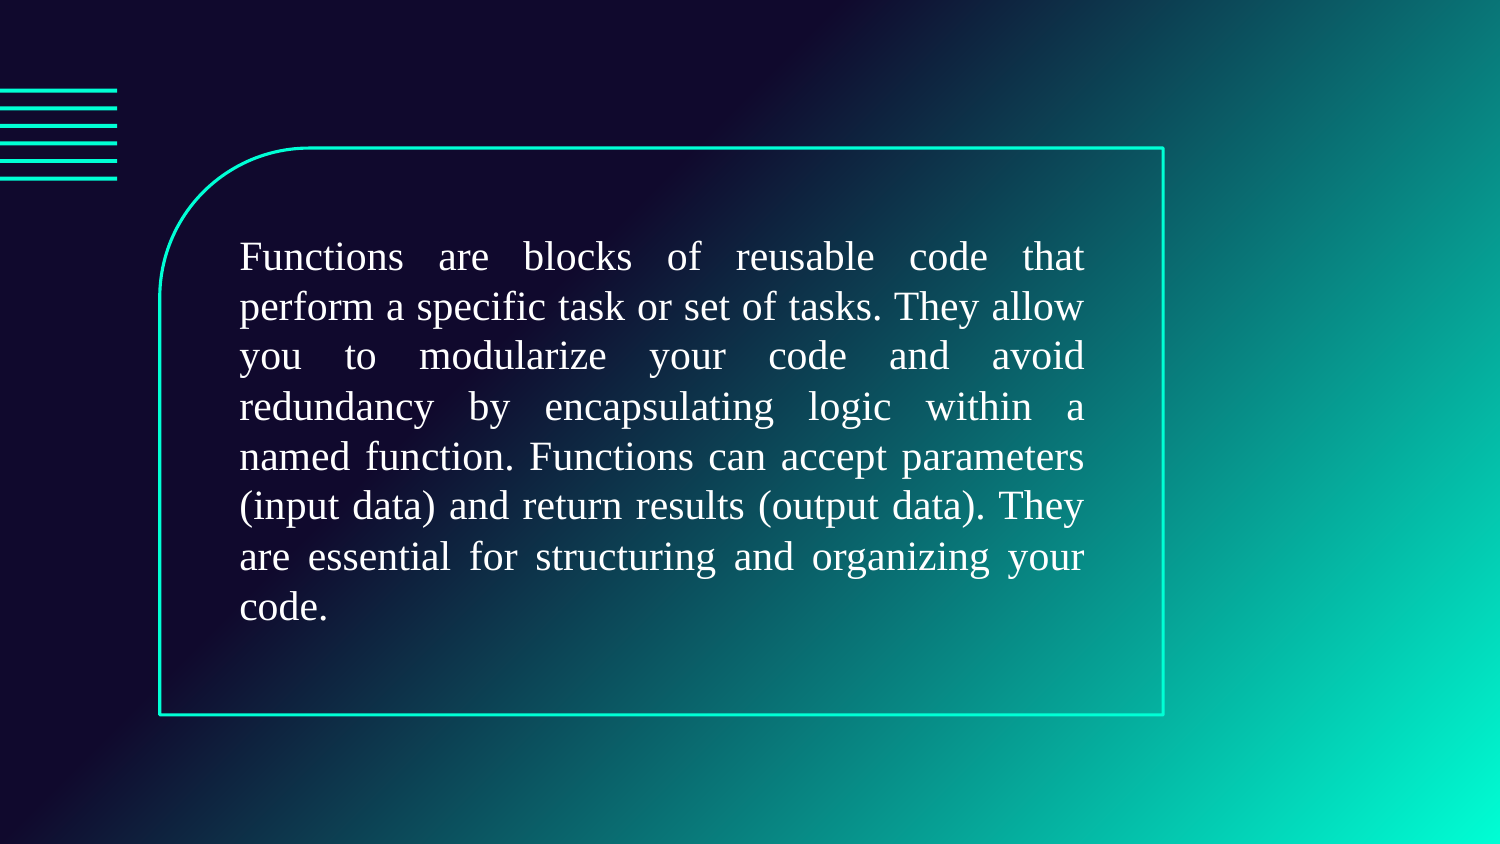

# Functions are blocks of reusable code that perform a specific task or set of tasks. They allow you to modularize your code and avoid redundancy by encapsulating logic within a named function. Functions can accept parameters (input data) and return results (output data). They are essential for structuring and organizing your code.